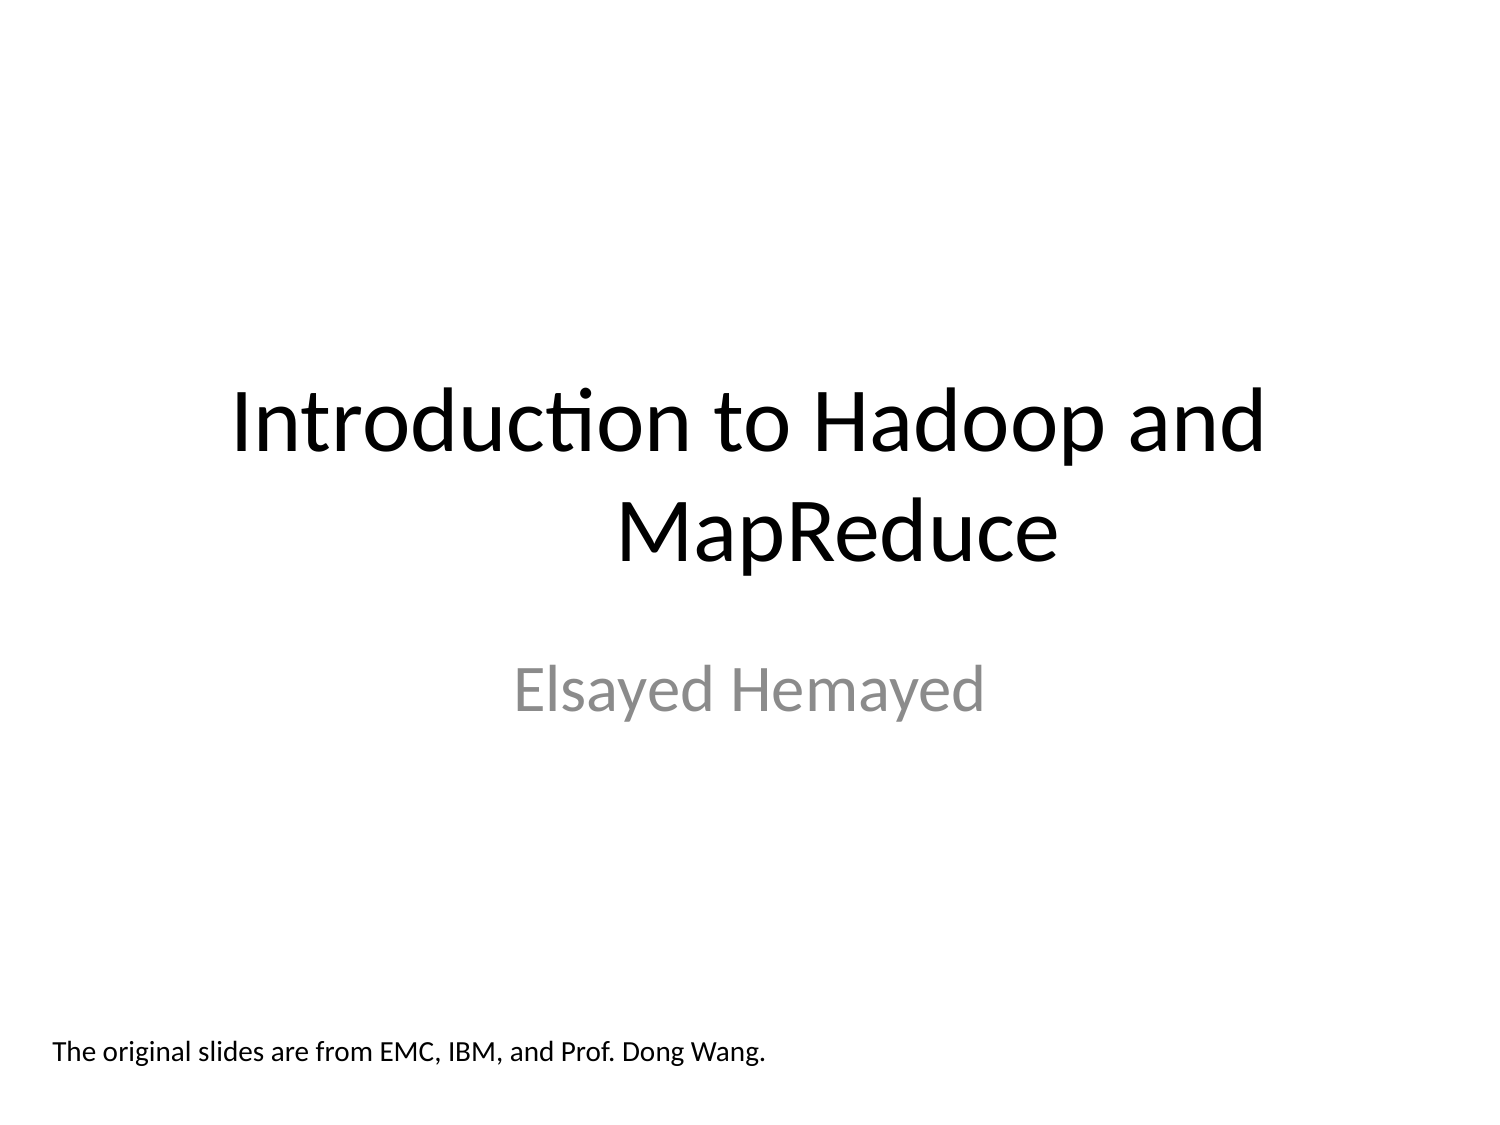

# Introduction to Hadoop and MapReduce
Elsayed Hemayed
The original slides are from EMC, IBM, and Prof. Dong Wang.